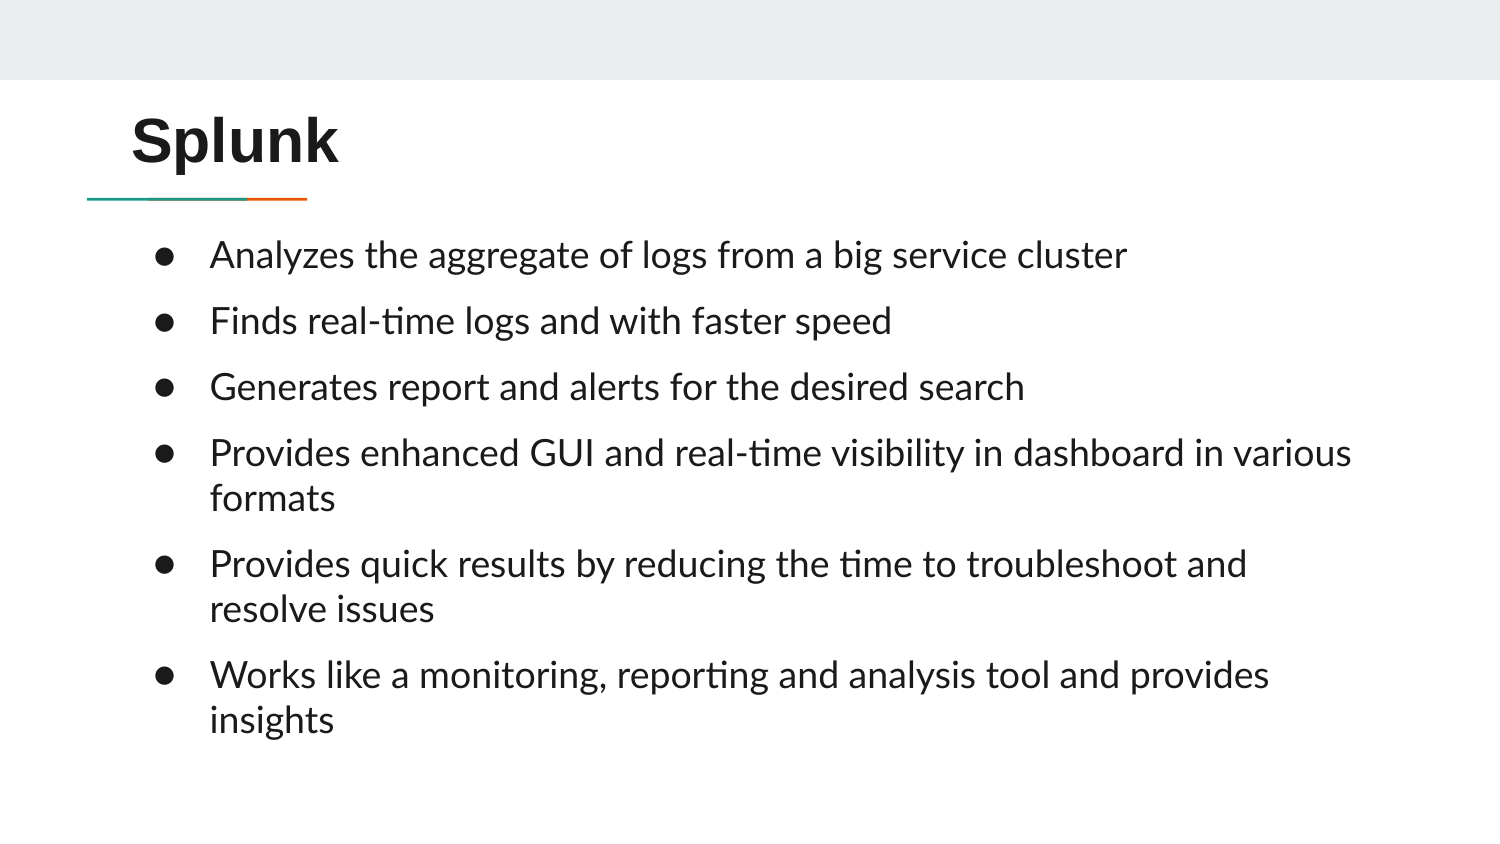

Splunk

# Analyzes the aggregate of logs from a big service cluster
Finds real-time logs and with faster speed
Generates report and alerts for the desired search
Provides enhanced GUI and real-time visibility in dashboard in various formats
Provides quick results by reducing the time to troubleshoot and resolve issues
Works like a monitoring, reporting and analysis tool and provides insights